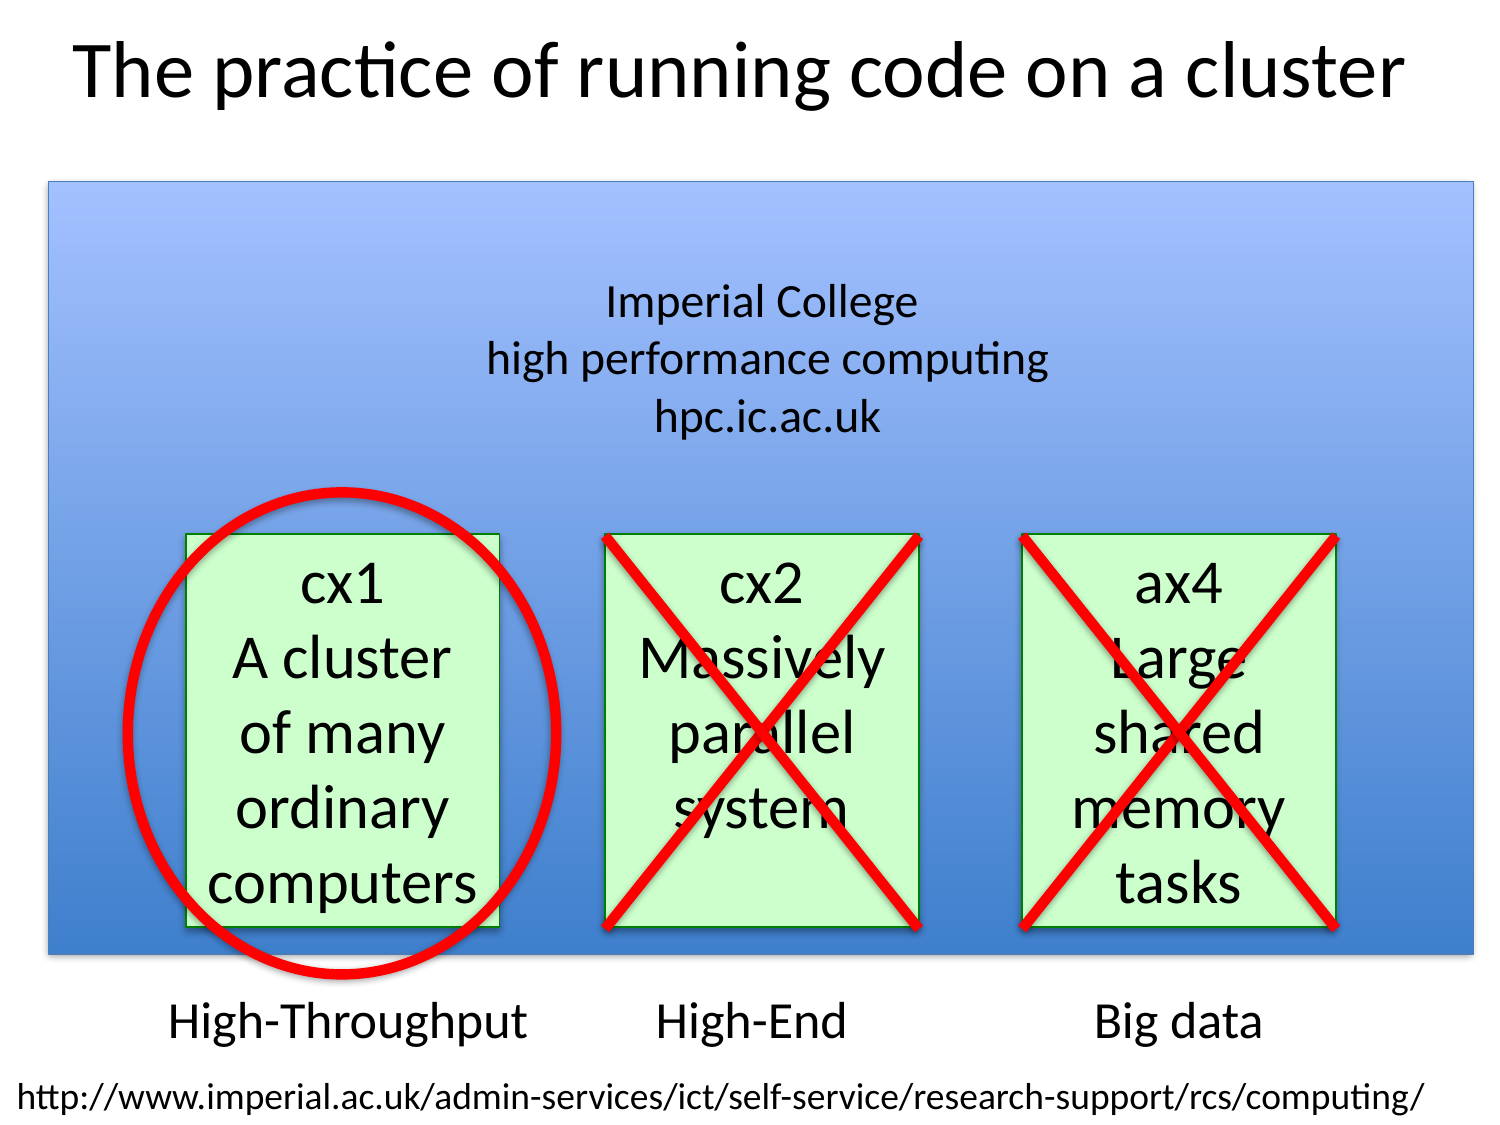

The practice of running code on a cluster

# Imperial College high performance computing hpc.ic.ac.uk

cx1
A cluster of many ordinary computers
cx2
Massively parallel system
ax4
Large shared memory tasks
High-Throughput
High-End
Big data
http://www.imperial.ac.uk/admin-services/ict/self-service/research-support/rcs/computing/